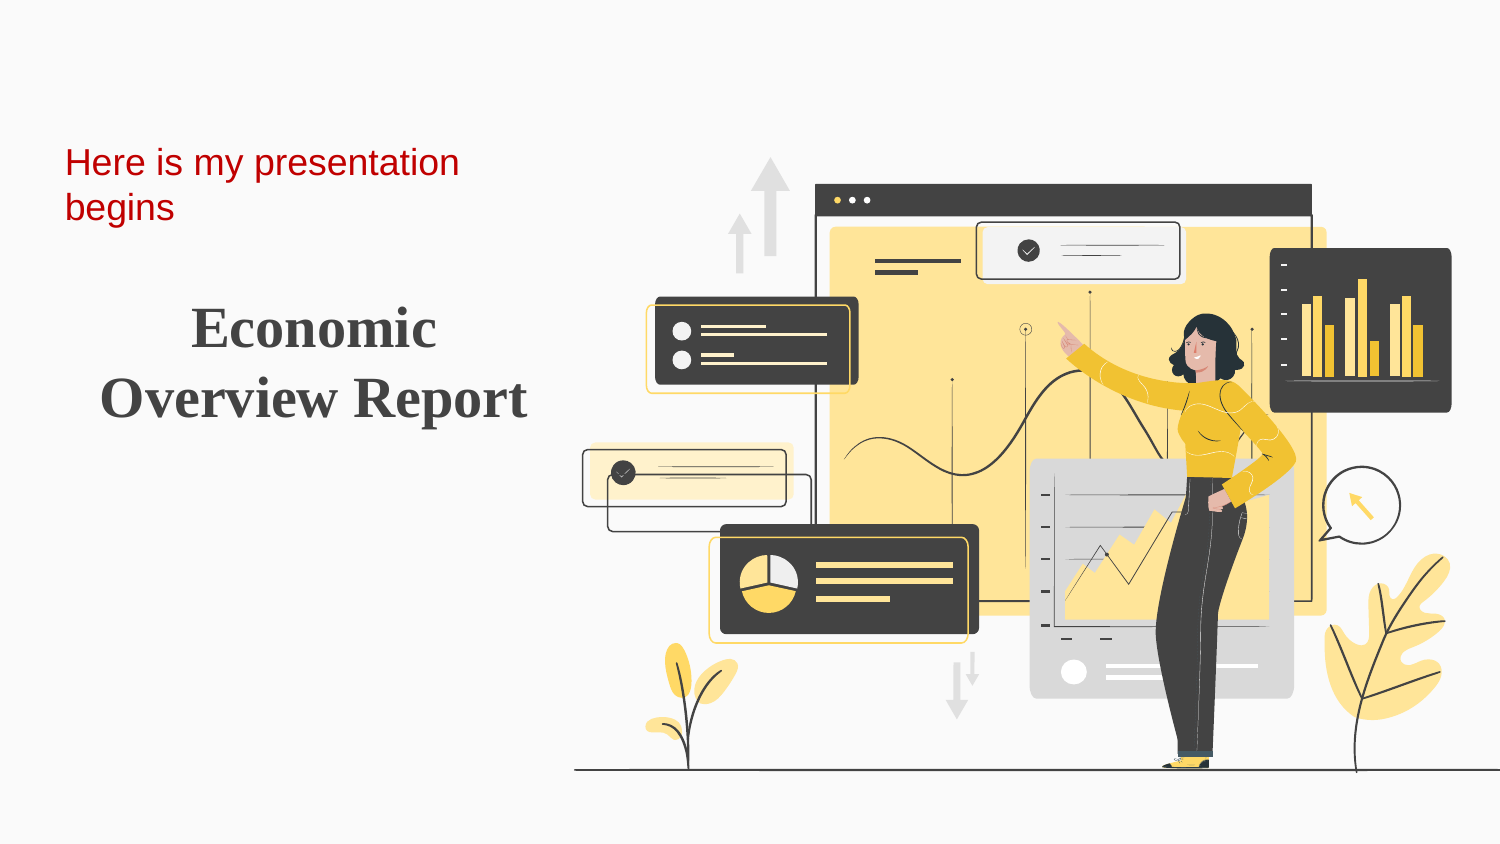

Here is my presentation begins

# Economic Overview Report